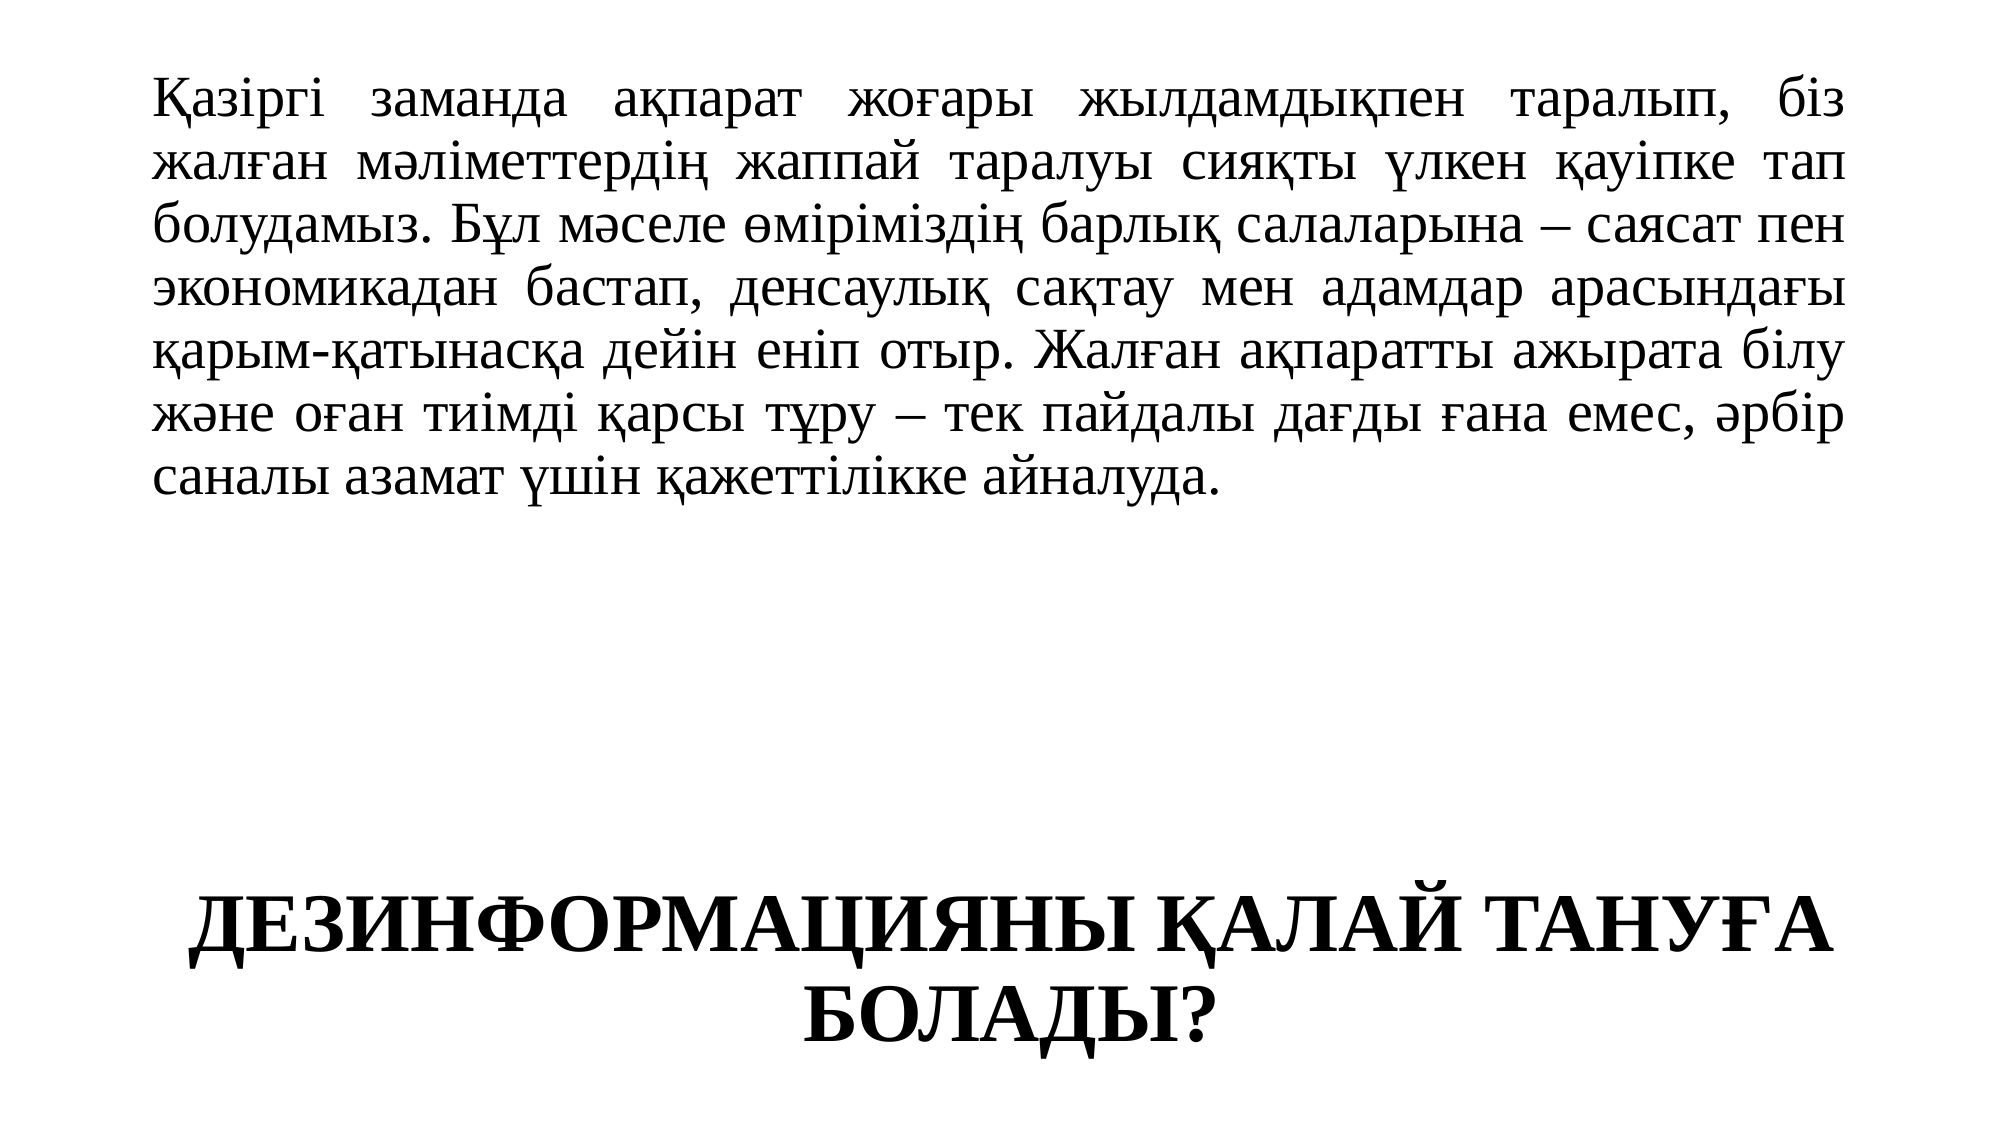

Қазіргі заманда ақпарат жоғары жылдамдықпен таралып, біз жалған мәліметтердің жаппай таралуы сияқты үлкен қауіпке тап болудамыз. Бұл мәселе өміріміздің барлық салаларына – саясат пен экономикадан бастап, денсаулық сақтау мен адамдар арасындағы қарым-қатынасқа дейін еніп отыр. Жалған ақпаратты ажырата білу және оған тиімді қарсы тұру – тек пайдалы дағды ғана емес, әрбір саналы азамат үшін қажеттілікке айналуда.
# ДЕЗИНФОРМАЦИЯНЫ ҚАЛАЙ ТАНУҒА БОЛАДЫ?